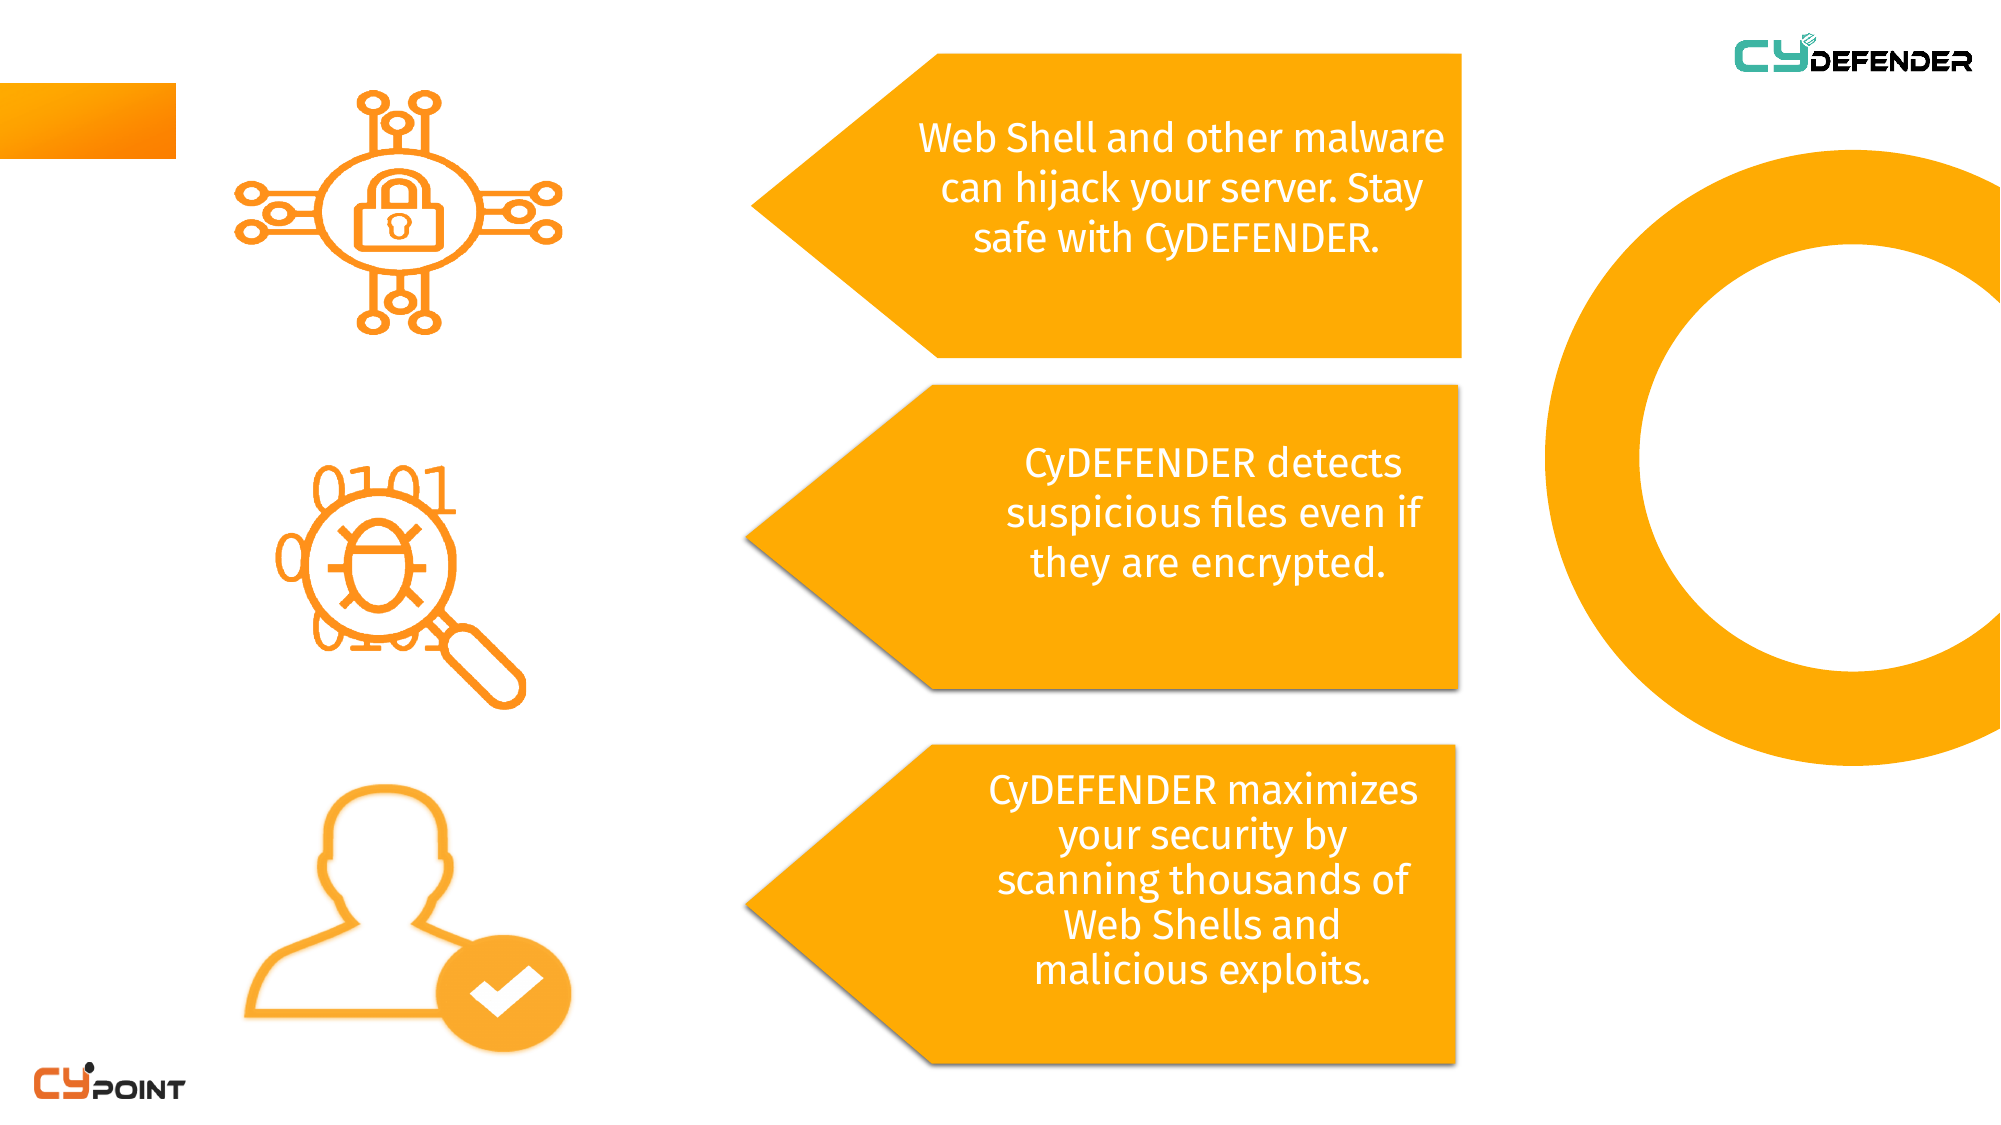

Web Shell and other malware can hijack your server. Stay safe with CyDEFENDER.

CyDEFENDER detects suspicious files even if they are encrypted.

CyDEFENDER maximizes your security by scanning thousands of Web Shells and malicious exploits.